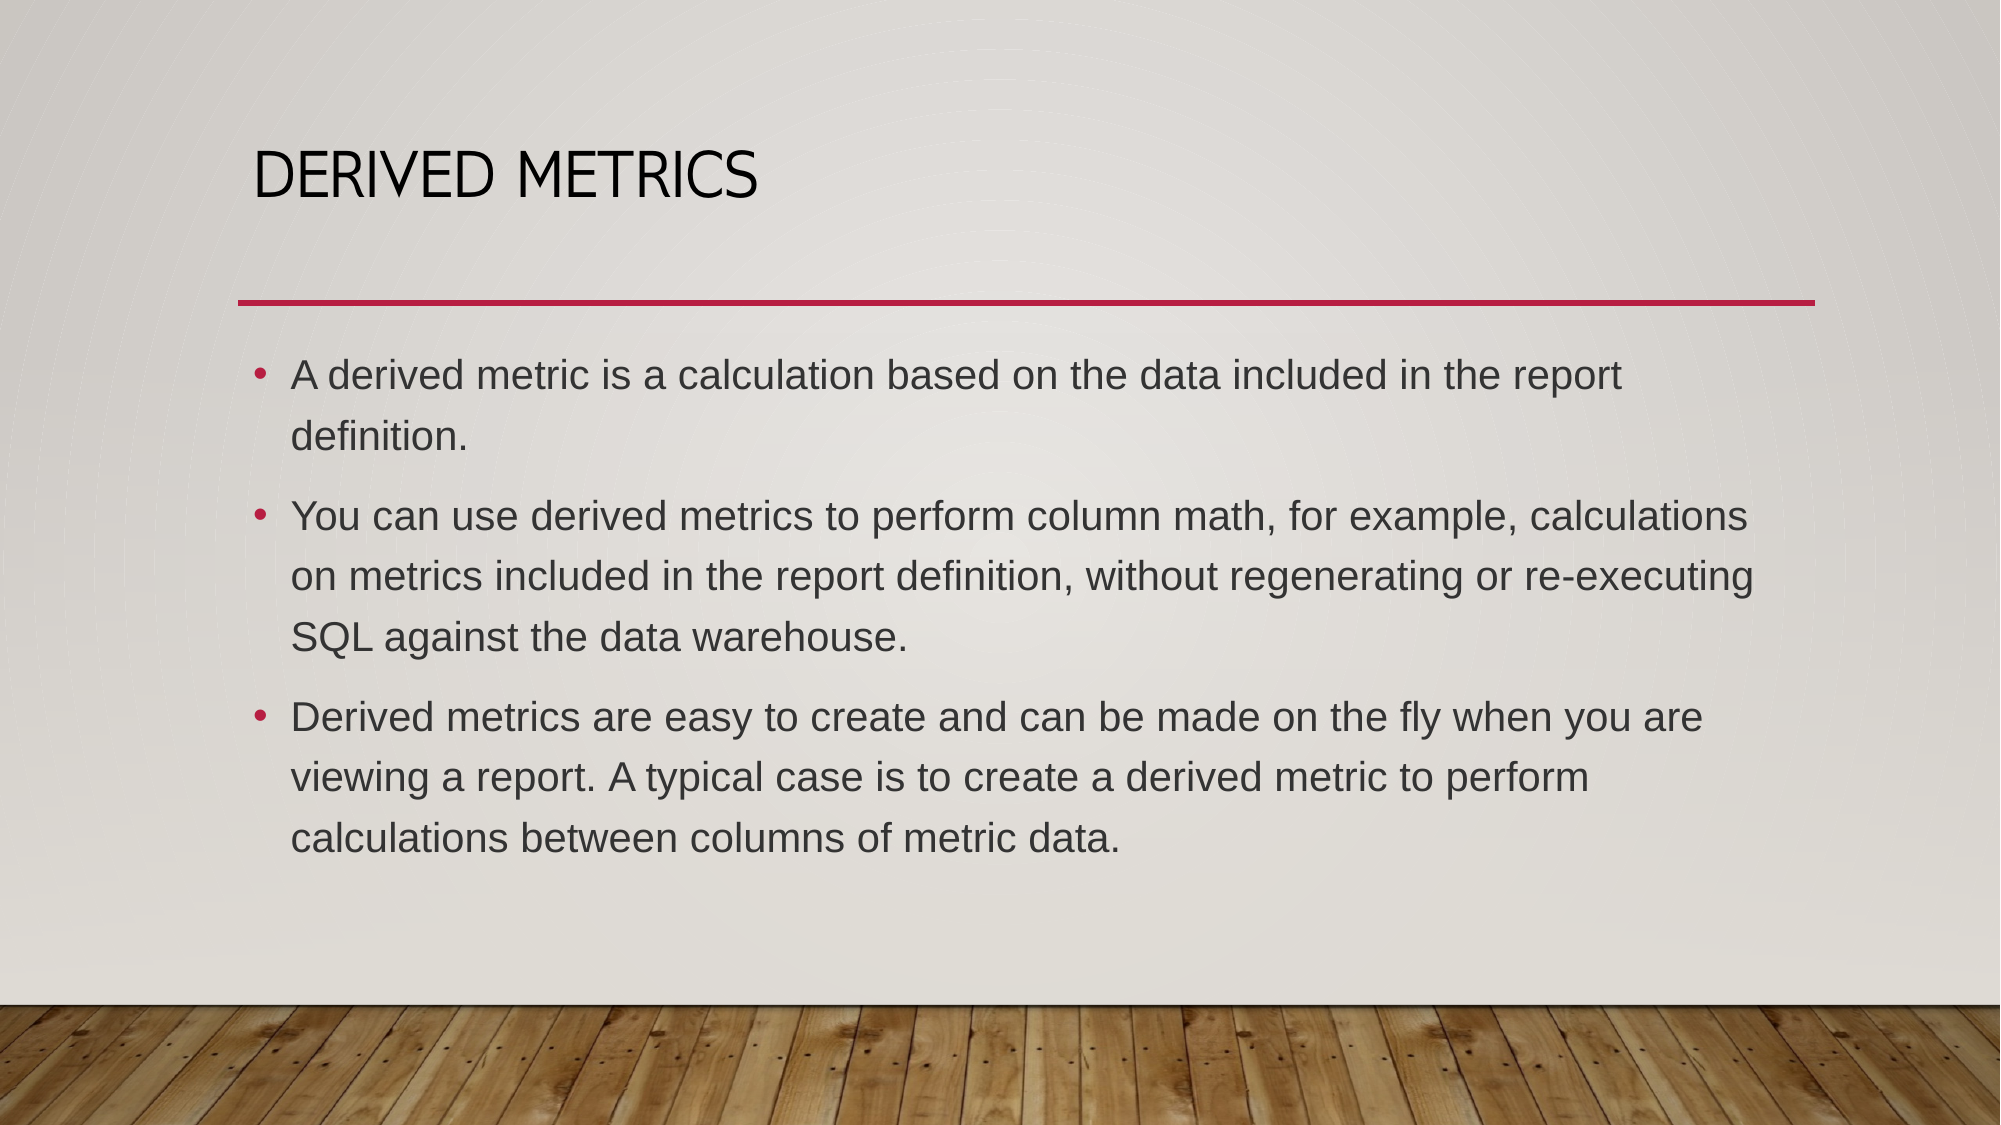

# Derived metrics
A derived metric is a calculation based on the data included in the report definition.
You can use derived metrics to perform column math, for example, calculations on metrics included in the report definition, without regenerating or re-executing SQL against the data warehouse.
Derived metrics are easy to create and can be made on the fly when you are viewing a report. A typical case is to create a derived metric to perform calculations between columns of metric data.